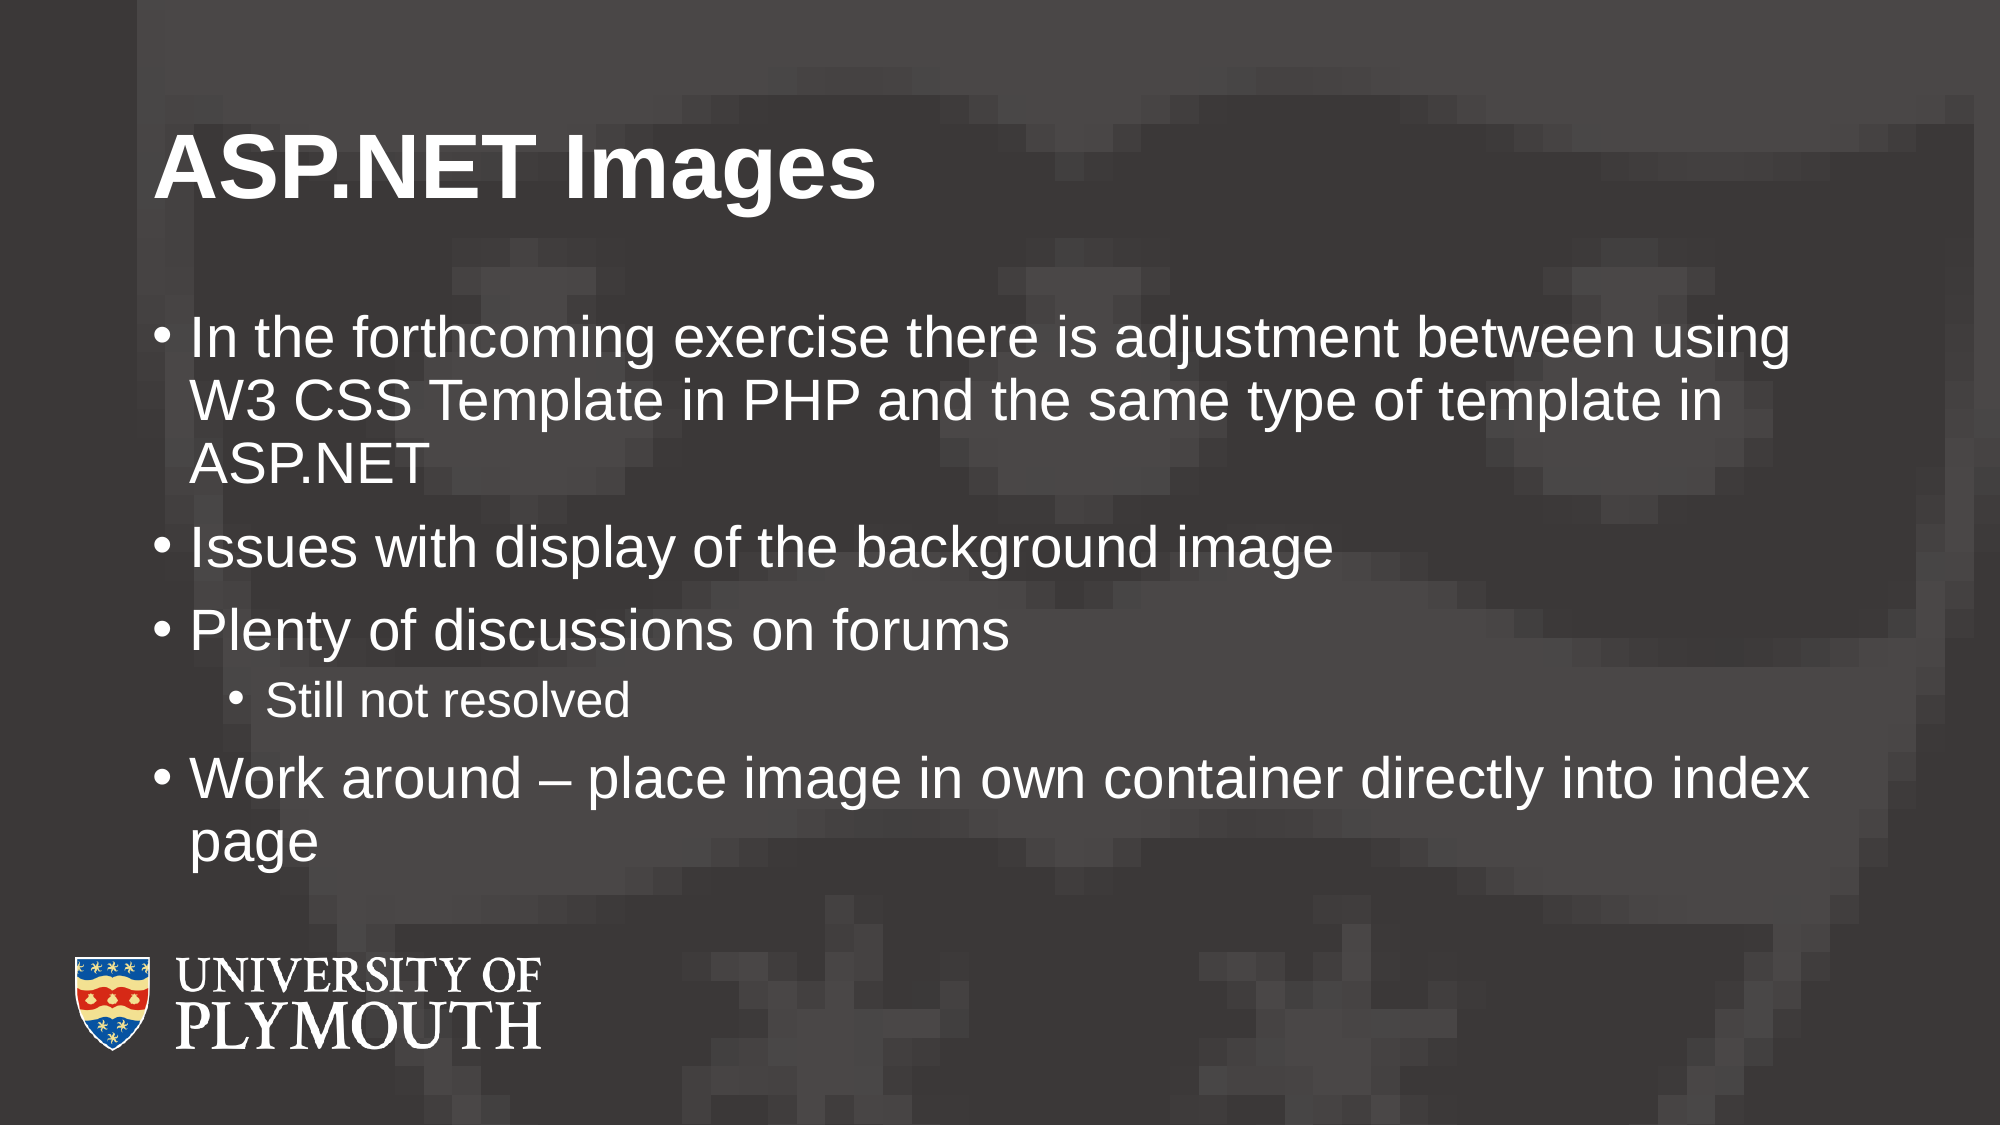

# ASP.NET Images
In the forthcoming exercise there is adjustment between using W3 CSS Template in PHP and the same type of template in ASP.NET
Issues with display of the background image
Plenty of discussions on forums
Still not resolved
Work around – place image in own container directly into index page